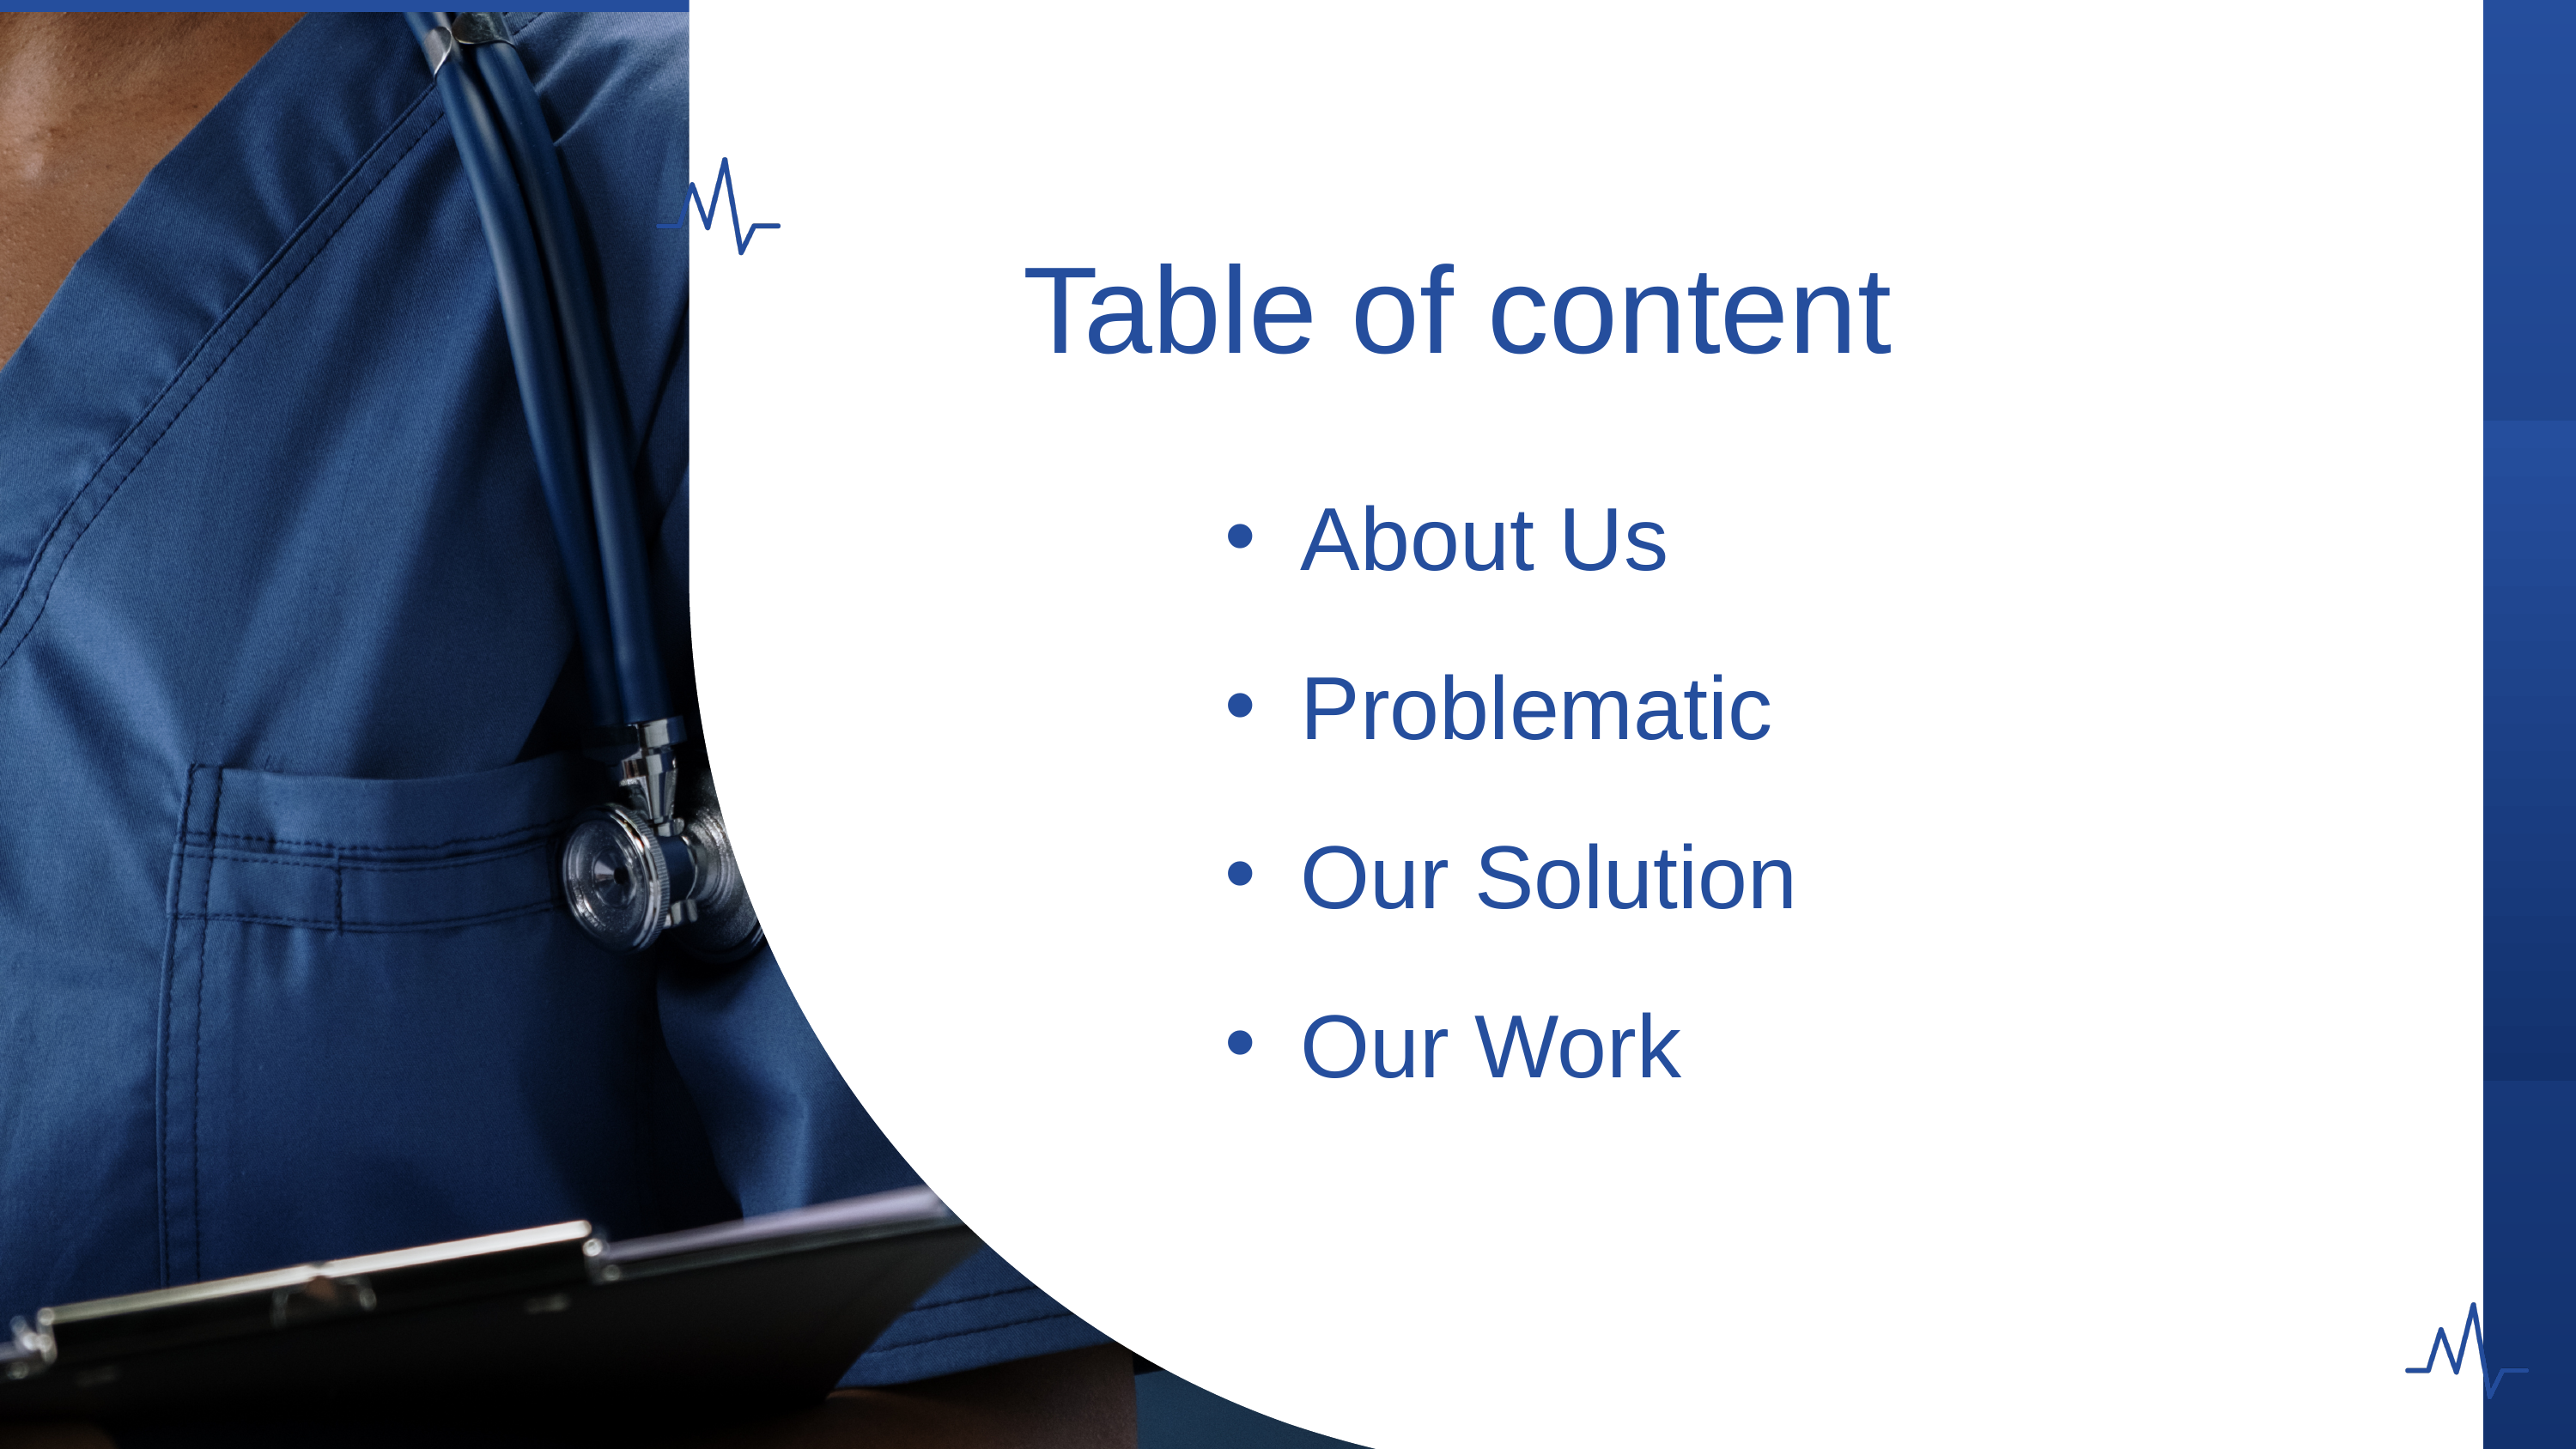

Table of content

About Us
Problematic
Our Solution
Our Work